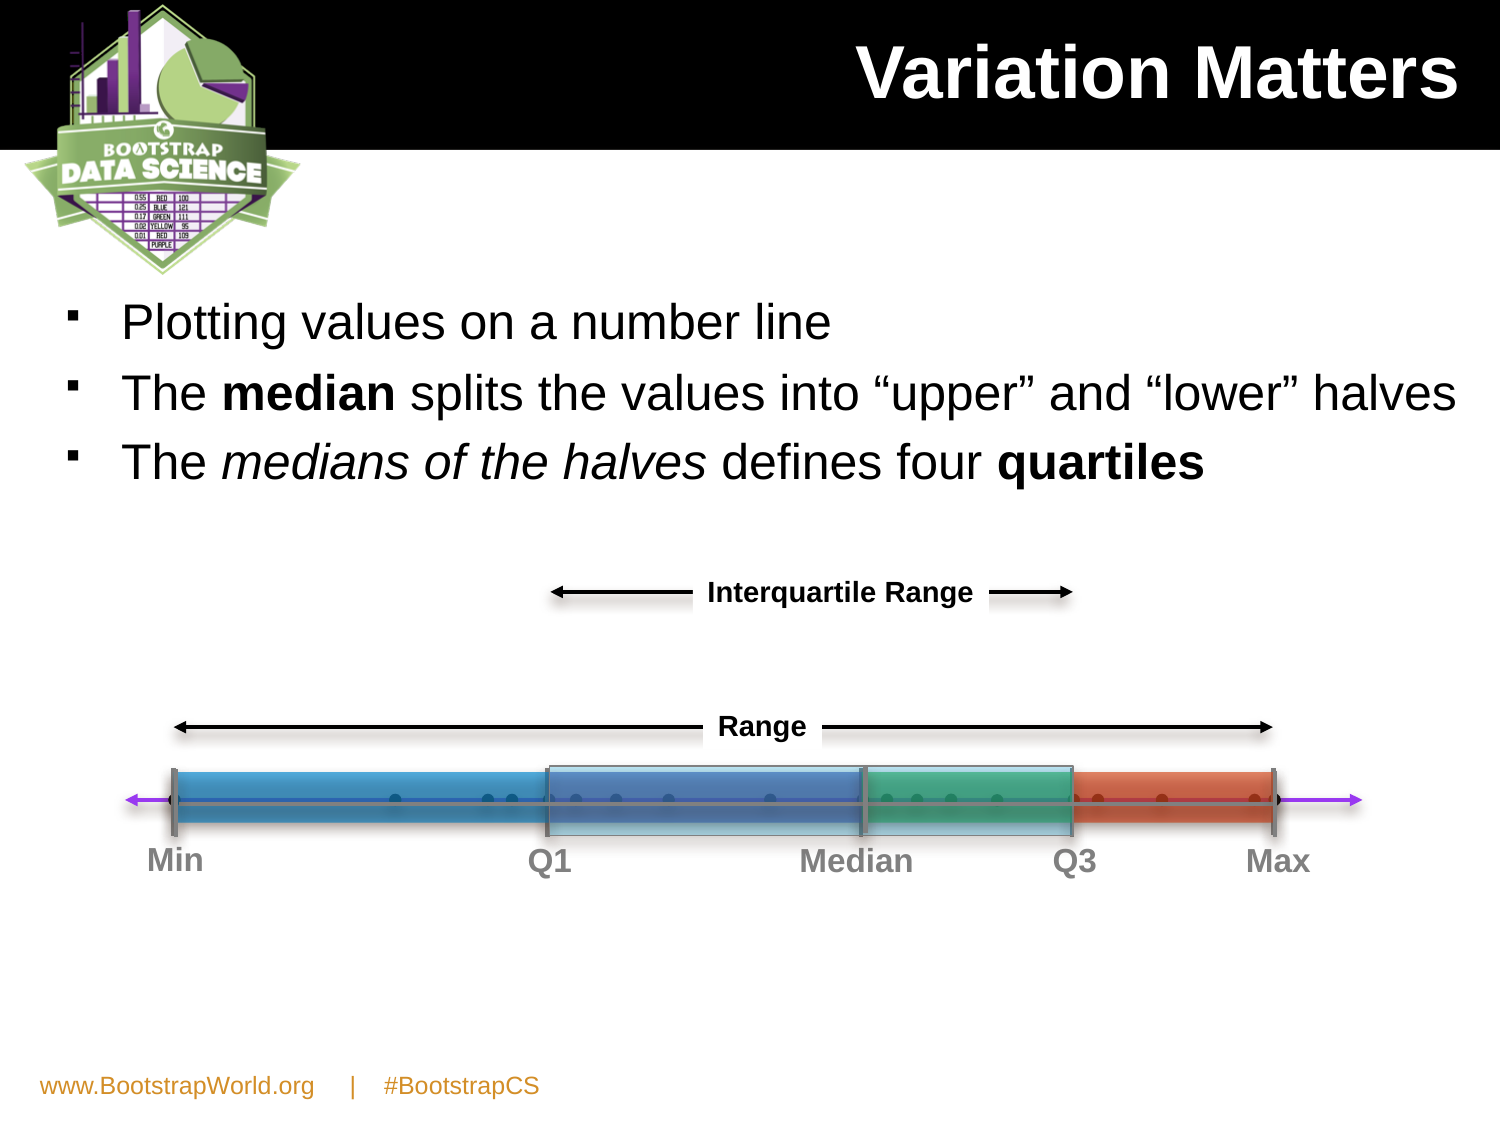

# Variation Matters
Plotting values on a number line
The median splits the values into “upper” and “lower” halves
The medians of the halves defines four quartiles
Interquartile Range
Range

Min
Max
Median

Q1
Q3
www.BootstrapWorld.org     |    #BootstrapCS